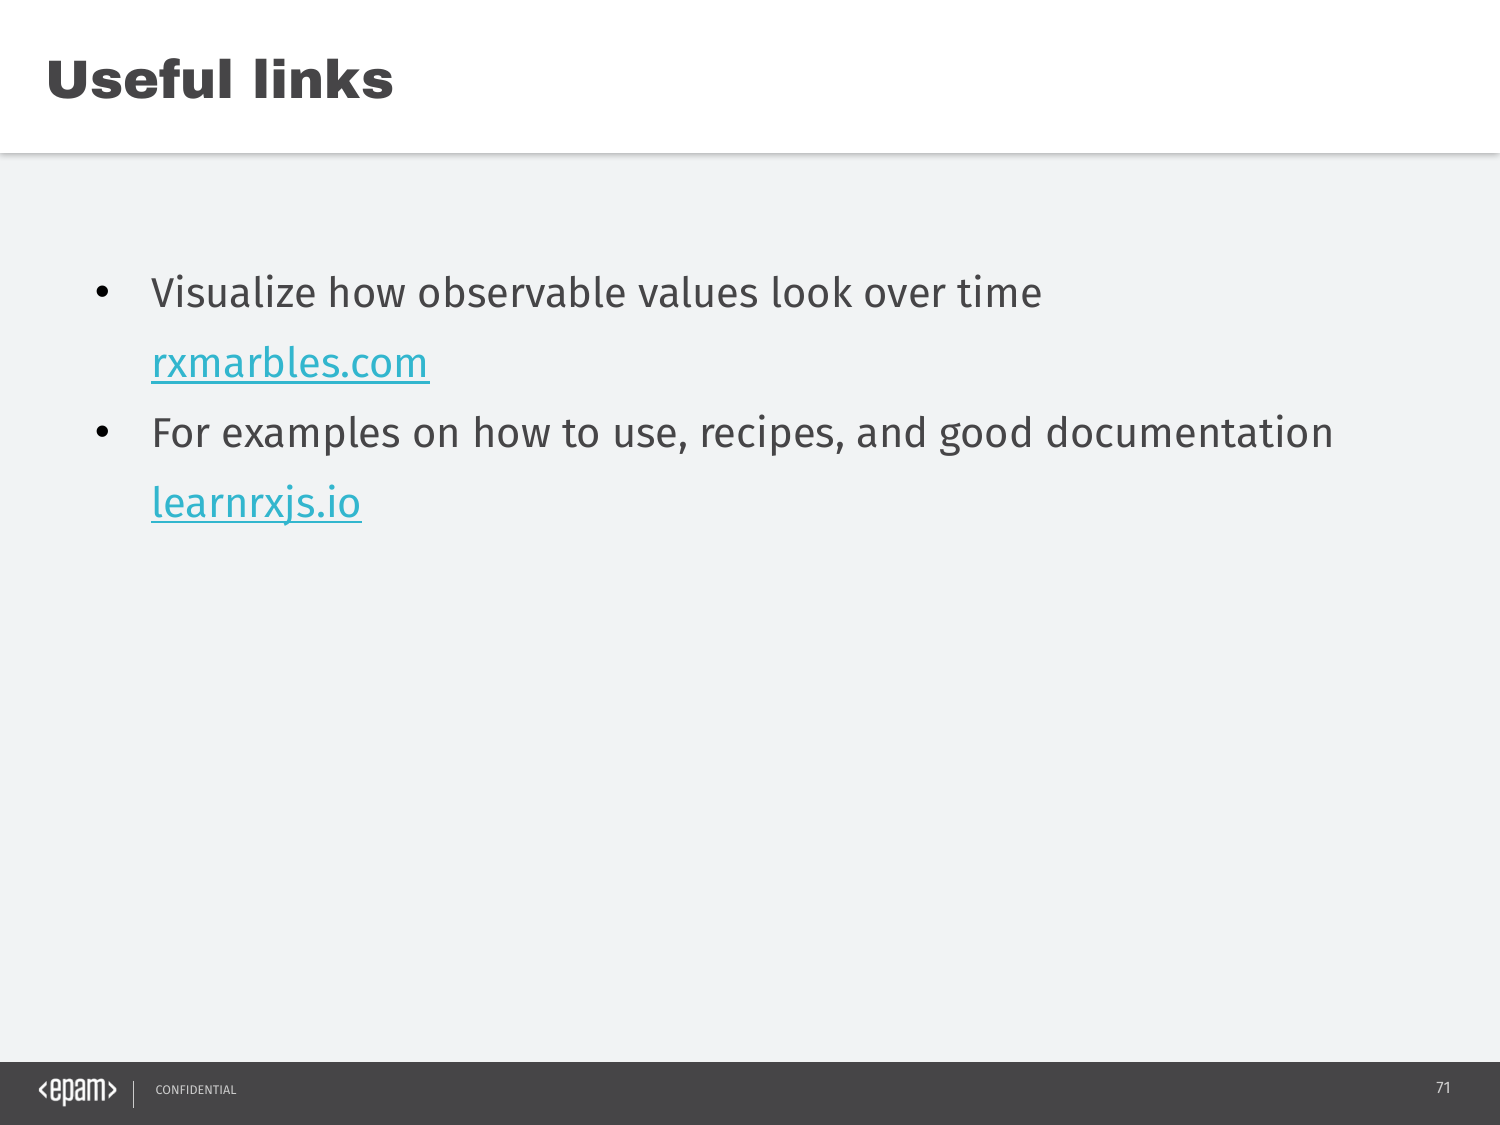

Useful links

Visualize how observable values look over time
rxmarbles.com
For examples on how to use, recipes, and good documentation
learnrxjs.io